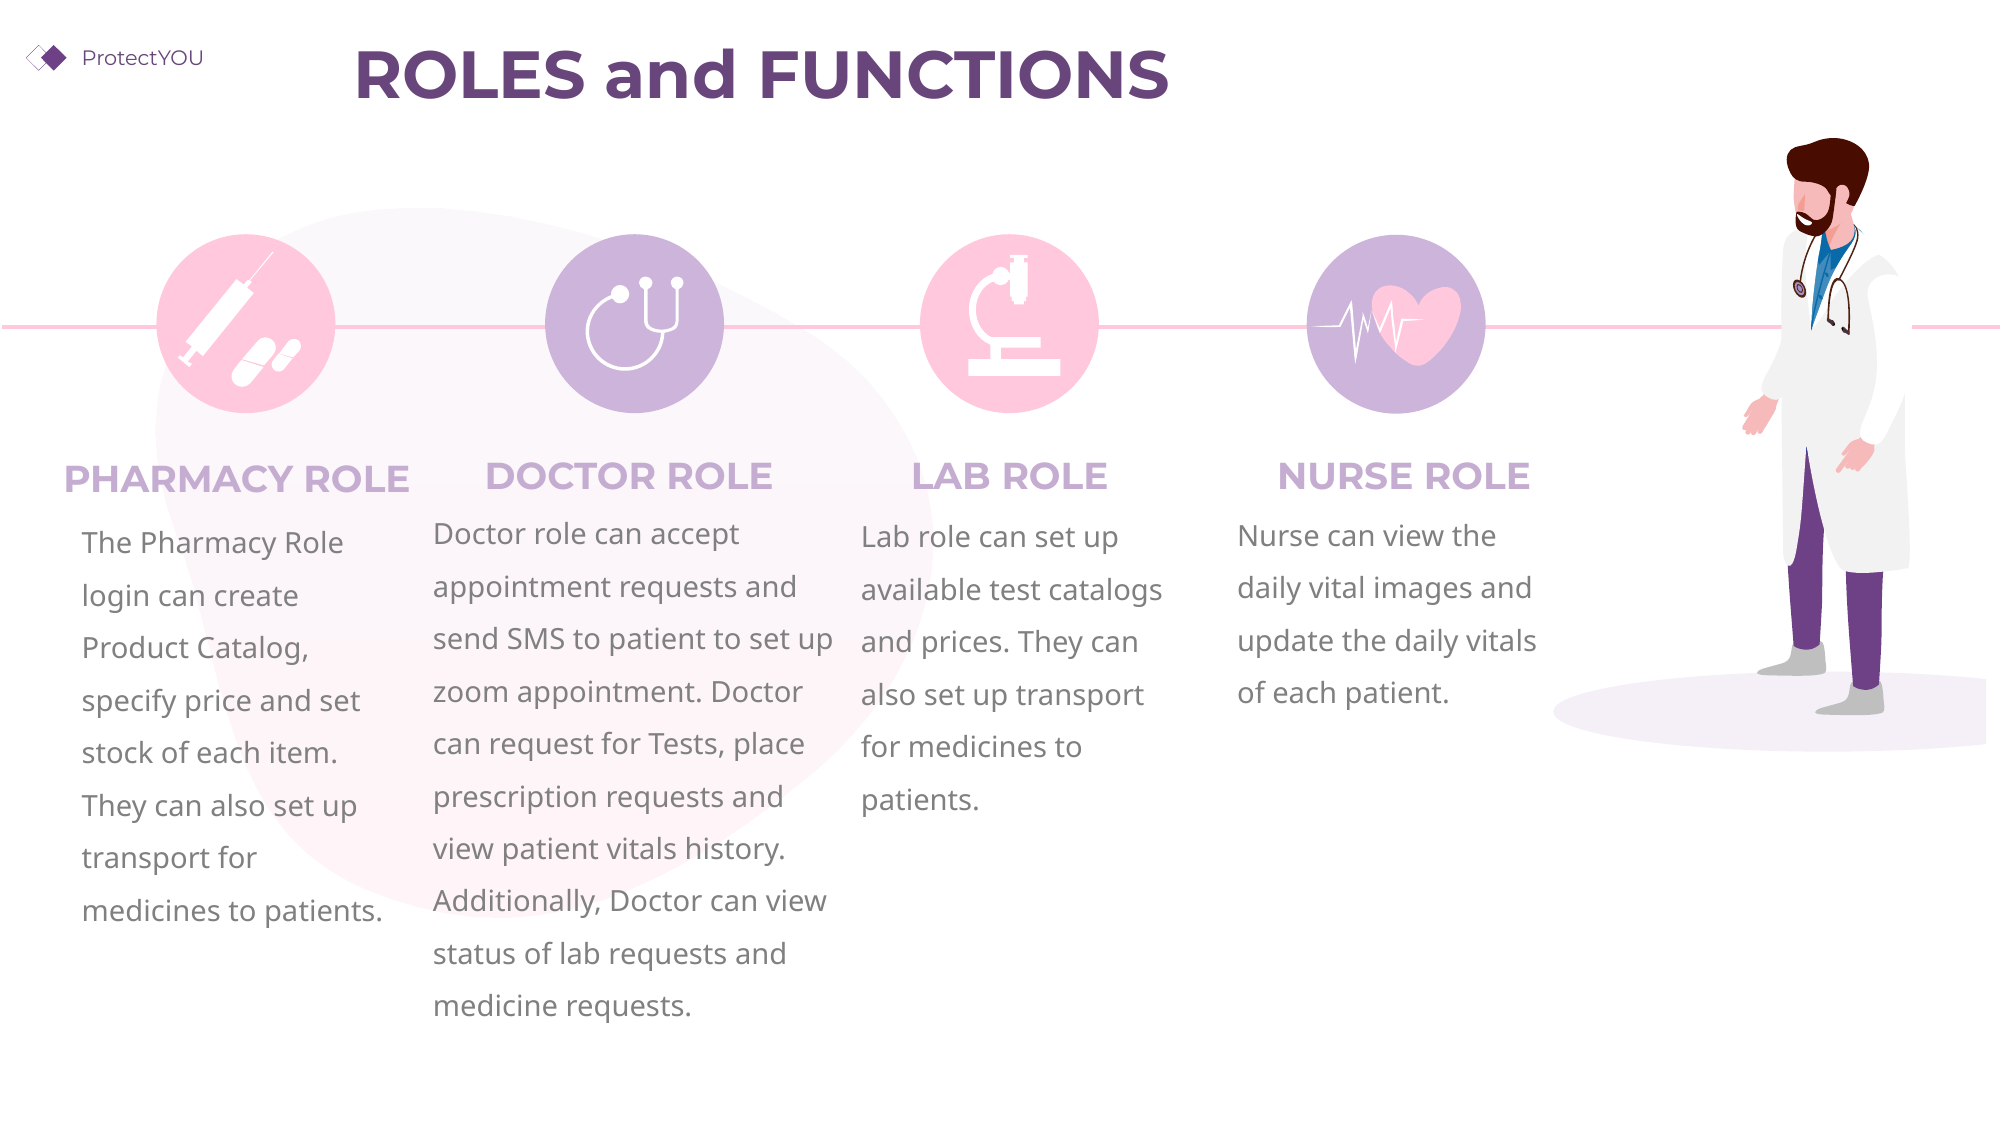

ROLES and FUNCTIONS

DOCTOR ROLE
LAB ROLE
NURSE ROLE
PHARMACY ROLE
Doctor role can accept appointment requests and send SMS to patient to set up zoom appointment. Doctor can request for Tests, place prescription requests and view patient vitals history. Additionally, Doctor can view status of lab requests and medicine requests.
Nurse can view the daily vital images and update the daily vitals of each patient.
Lab role can set up available test catalogs and prices. They can also set up transport for medicines to patients.
The Pharmacy Role login can create Product Catalog, specify price and set stock of each item.
They can also set up transport for medicines to patients.